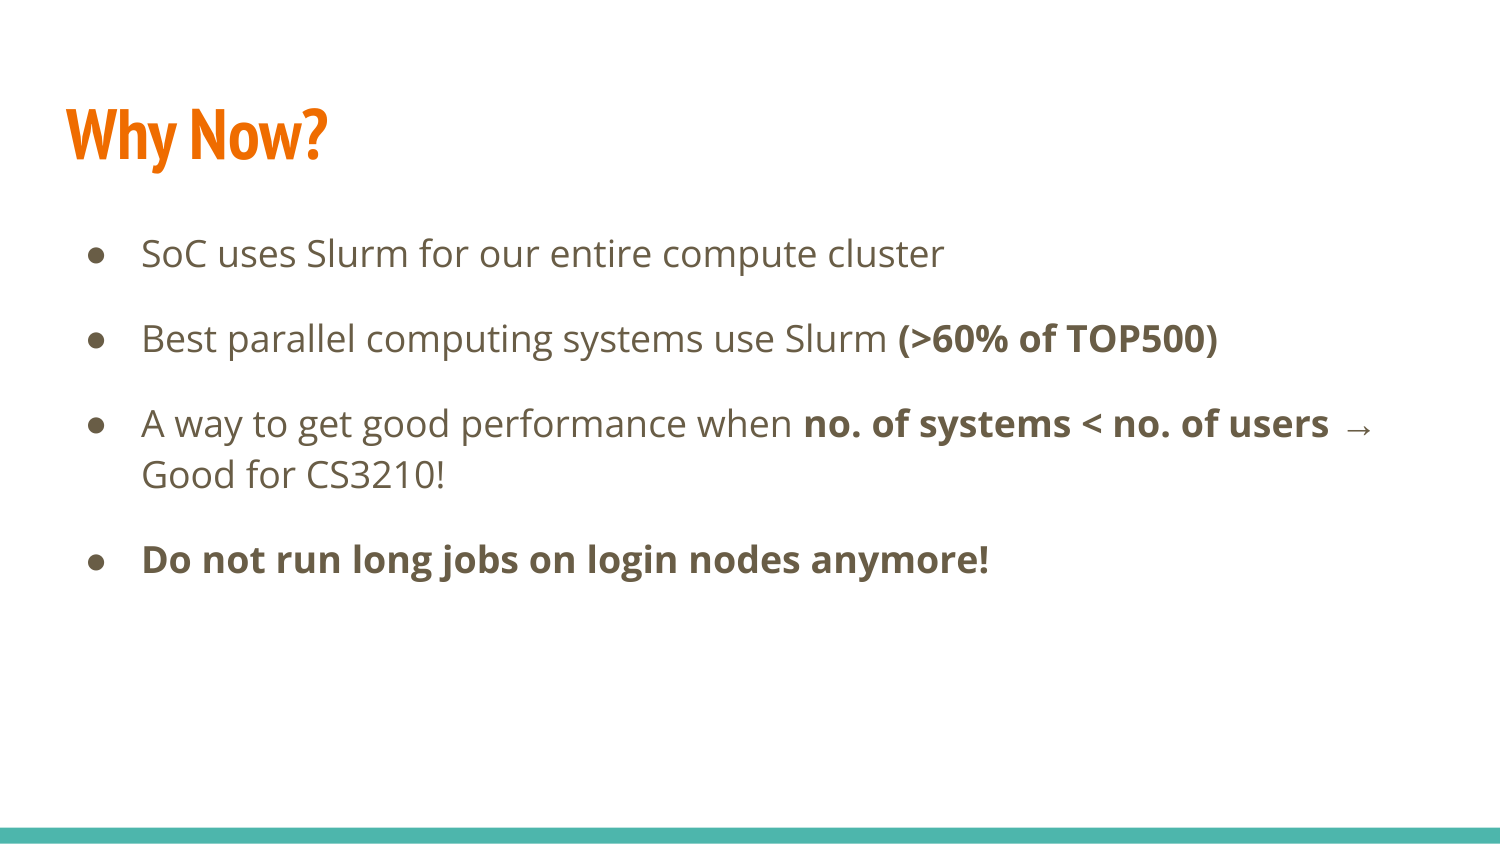

# Why Now?
SoC uses Slurm for our entire compute cluster
Best parallel computing systems use Slurm (>60% of TOP500)
A way to get good performance when no. of systems < no. of users → Good for CS3210!
Do not run long jobs on login nodes anymore!